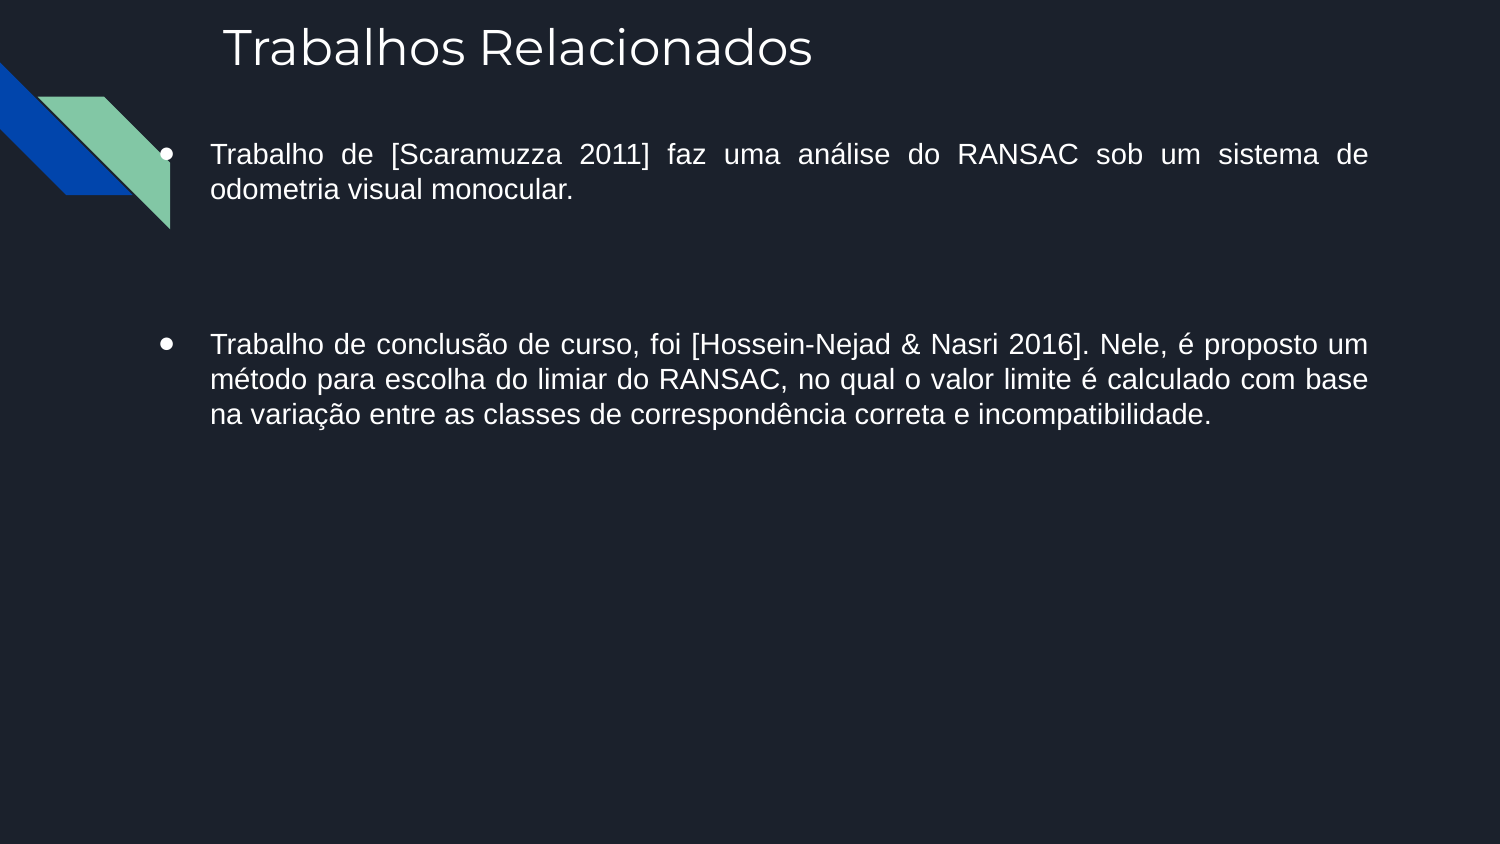

# Trabalhos Relacionados
Trabalho de [Scaramuzza 2011] faz uma análise do RANSAC sob um sistema de odometria visual monocular.

Trabalho de conclusão de curso, foi [Hossein-Nejad & Nasri 2016]. Nele, é proposto um método para escolha do limiar do RANSAC, no qual o valor limite é calculado com base na variação entre as classes de correspondência correta e incompatibilidade.